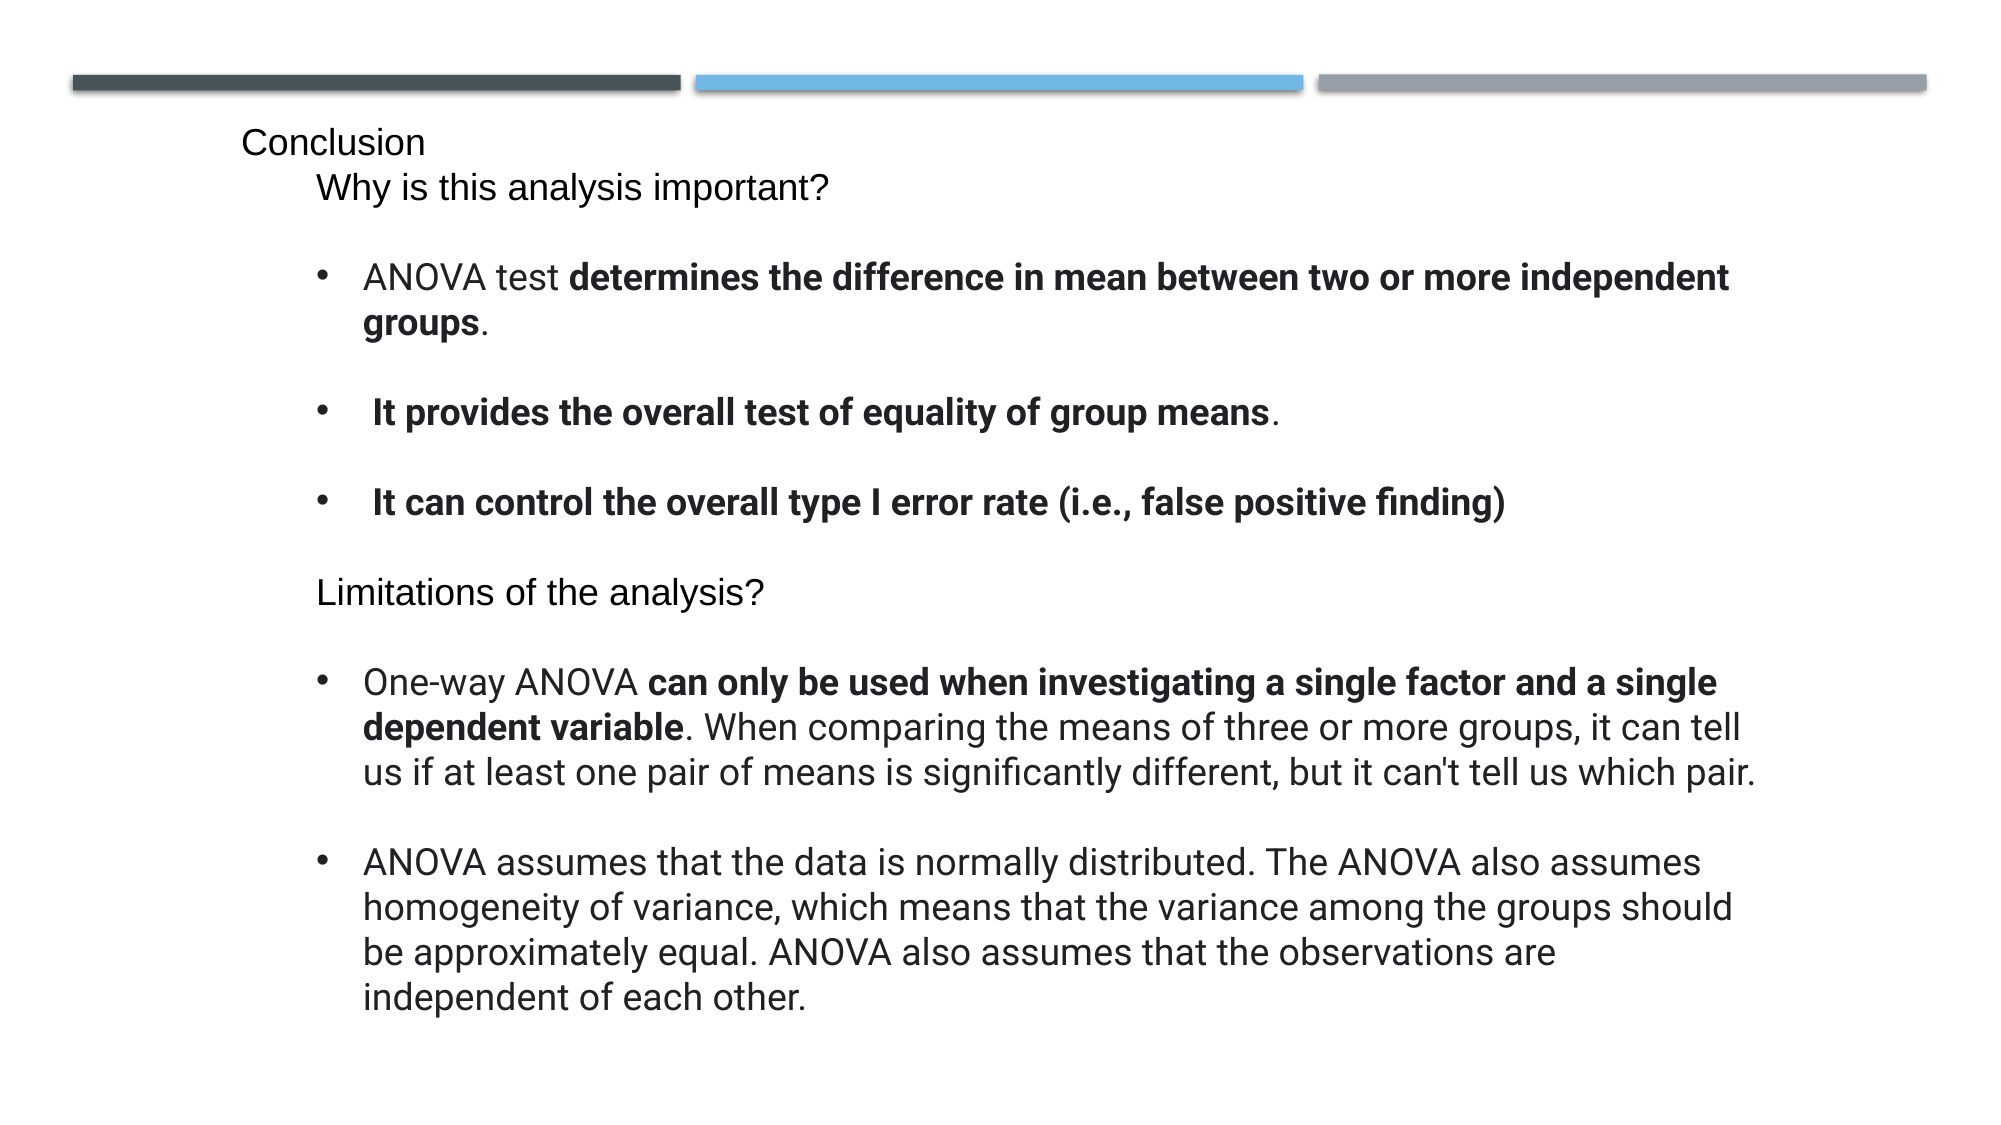

Conclusion
Why is this analysis important?

ANOVA test determines the difference in mean between two or more independent groups.

 It provides the overall test of equality of group means.

 It can control the overall type I error rate (i.e., false positive finding)

Limitations of the analysis?

One-way ANOVA can only be used when investigating a single factor and a single dependent variable. When comparing the means of three or more groups, it can tell us if at least one pair of means is significantly different, but it can't tell us which pair.

ANOVA assumes that the data is normally distributed. The ANOVA also assumes homogeneity of variance, which means that the variance among the groups should be approximately equal. ANOVA also assumes that the observations are independent of each other.